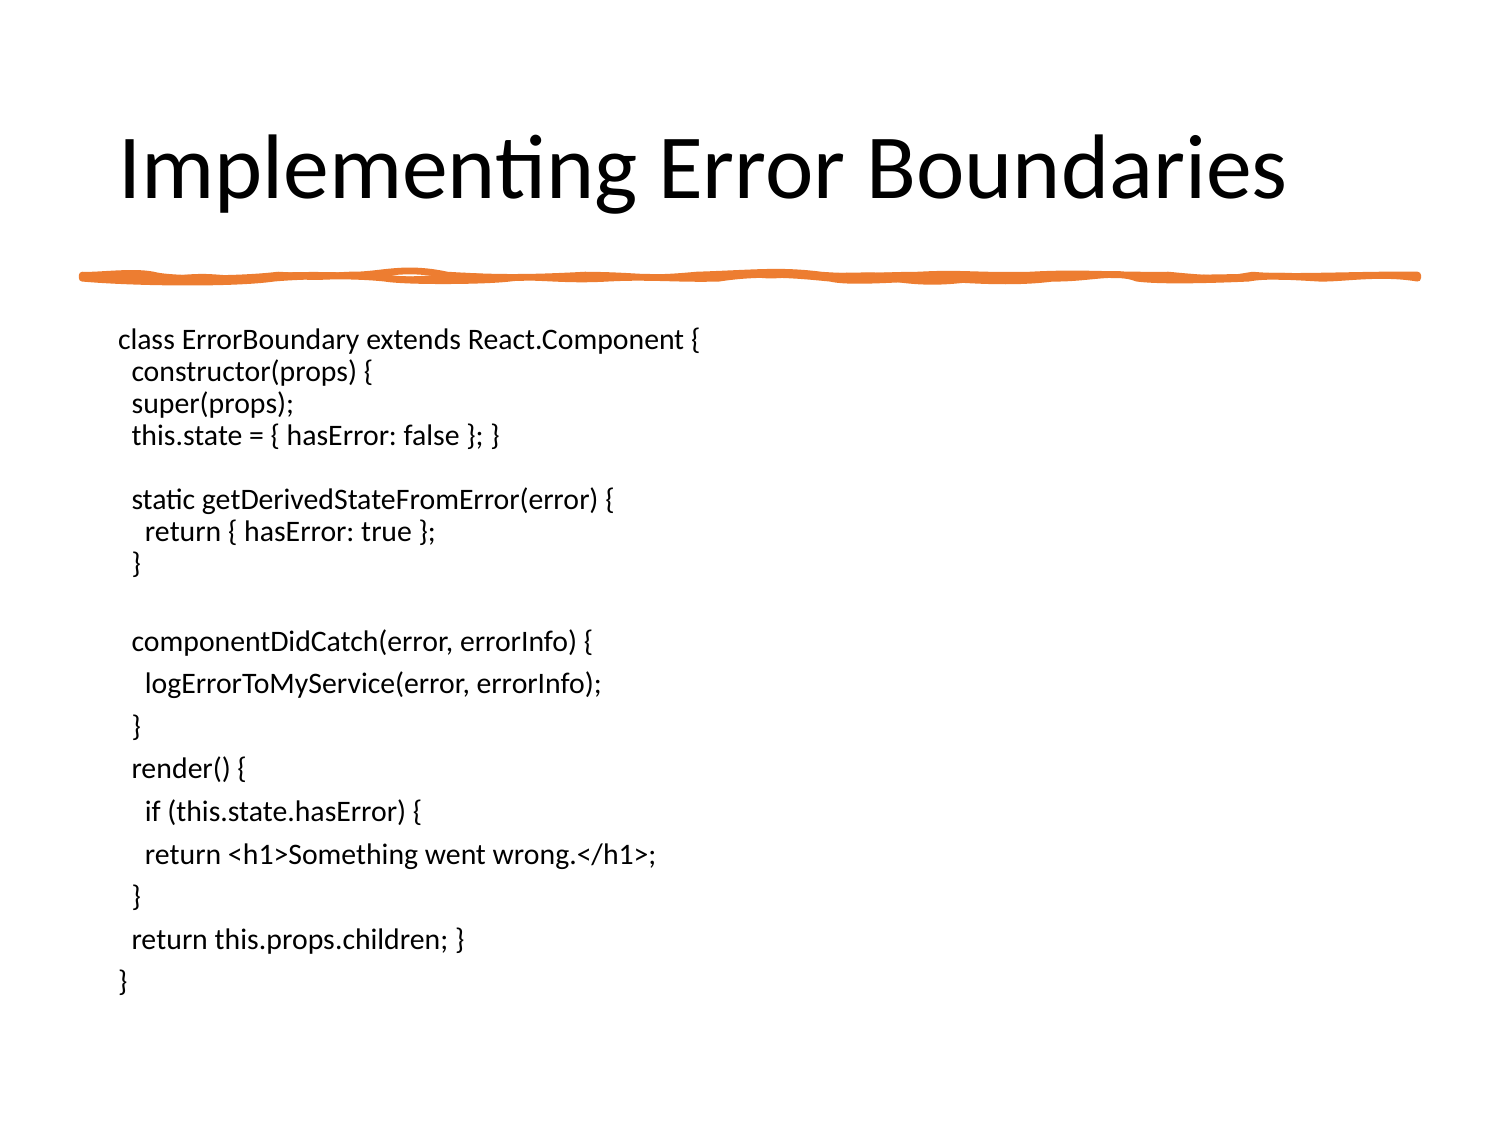

# Implementing Error Boundaries
class ErrorBoundary extends React.Component {
  constructor(props) {
  super(props);
  this.state = { hasError: false }; }
  static getDerivedStateFromError(error) {
    return { hasError: true };
  }
  componentDidCatch(error, errorInfo) {
    logErrorToMyService(error, errorInfo);
  }
  render() {
    if (this.state.hasError) {
    return <h1>Something went wrong.</h1>;
  }
  return this.props.children; }
}